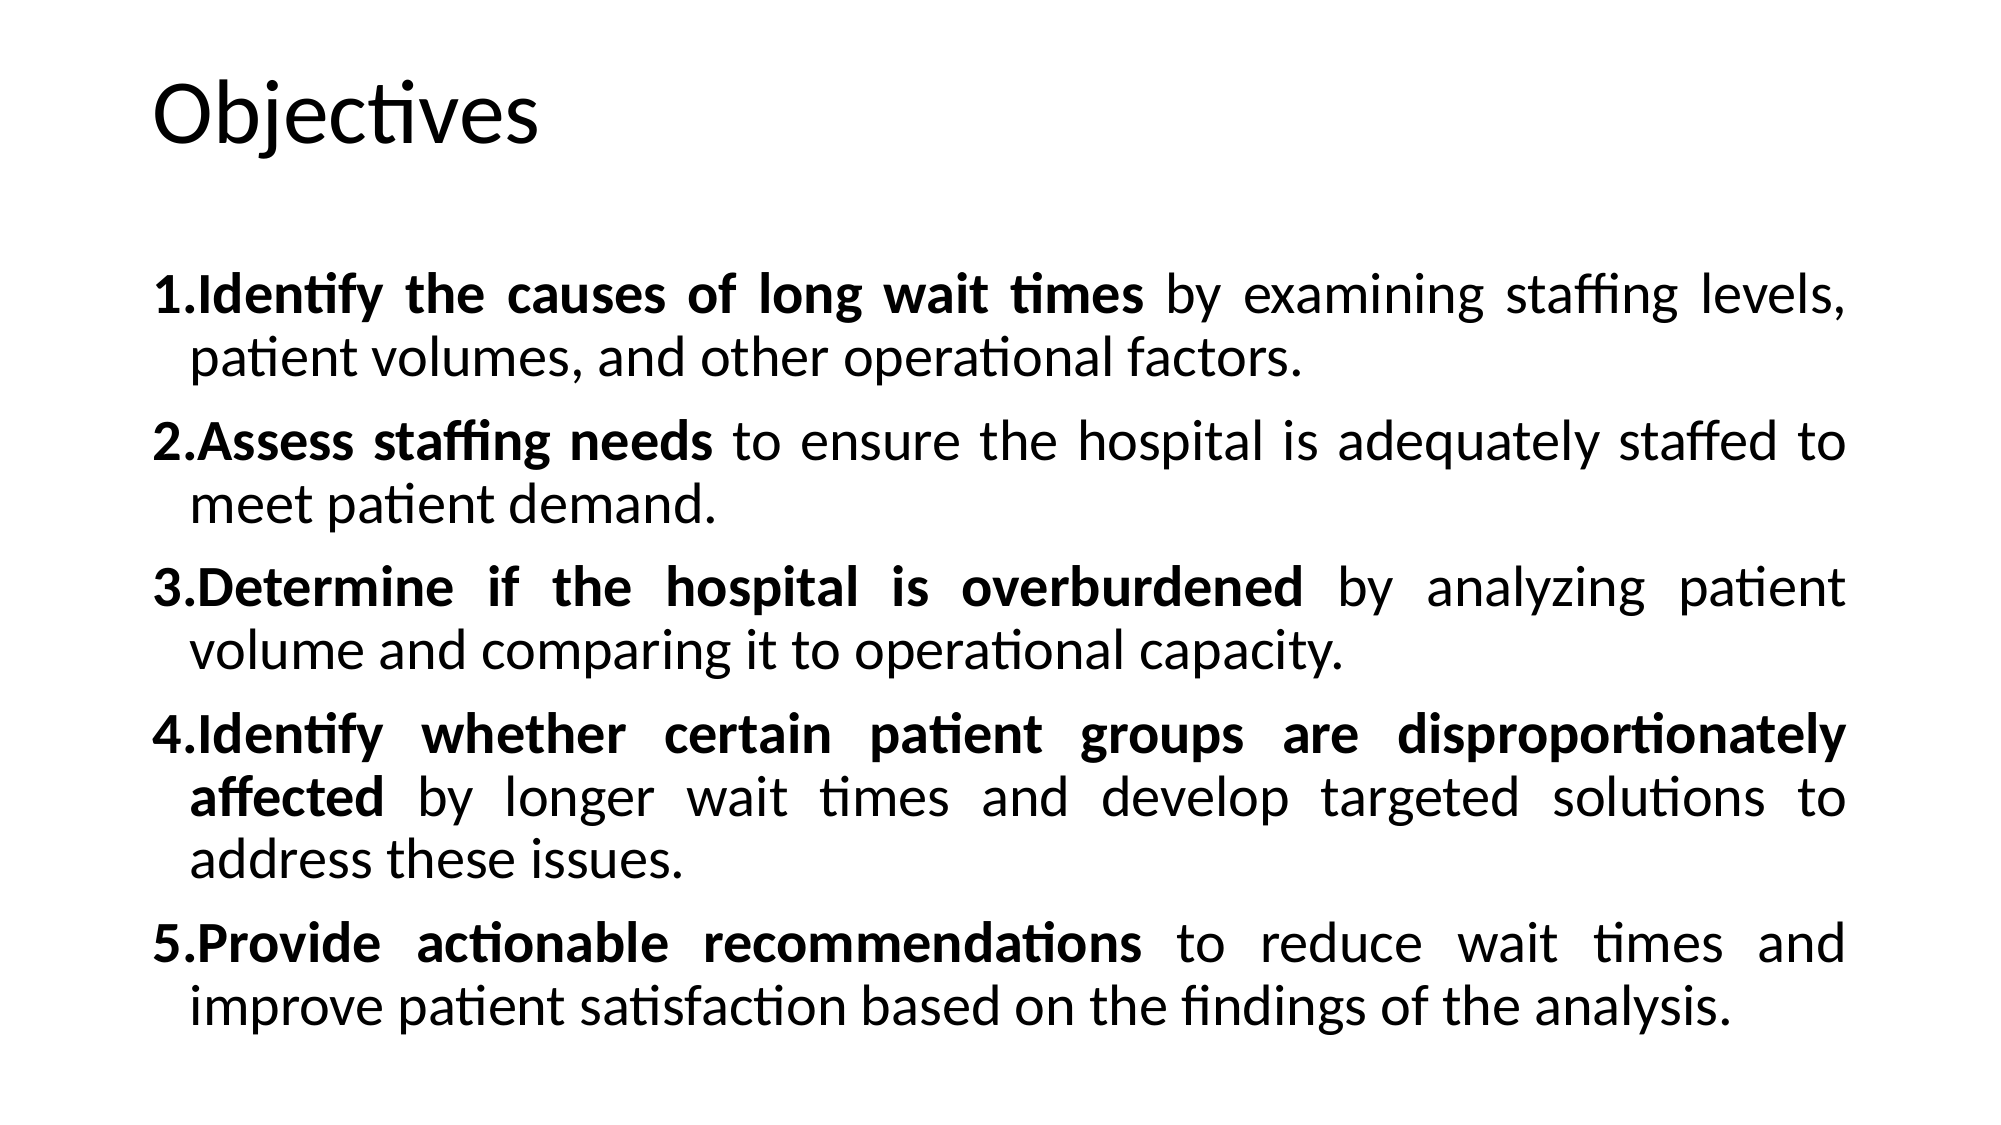

# Objectives
Identify the causes of long wait times by examining staffing levels, patient volumes, and other operational factors.
Assess staffing needs to ensure the hospital is adequately staffed to meet patient demand.
Determine if the hospital is overburdened by analyzing patient volume and comparing it to operational capacity.
Identify whether certain patient groups are disproportionately affected by longer wait times and develop targeted solutions to address these issues.
Provide actionable recommendations to reduce wait times and improve patient satisfaction based on the findings of the analysis.